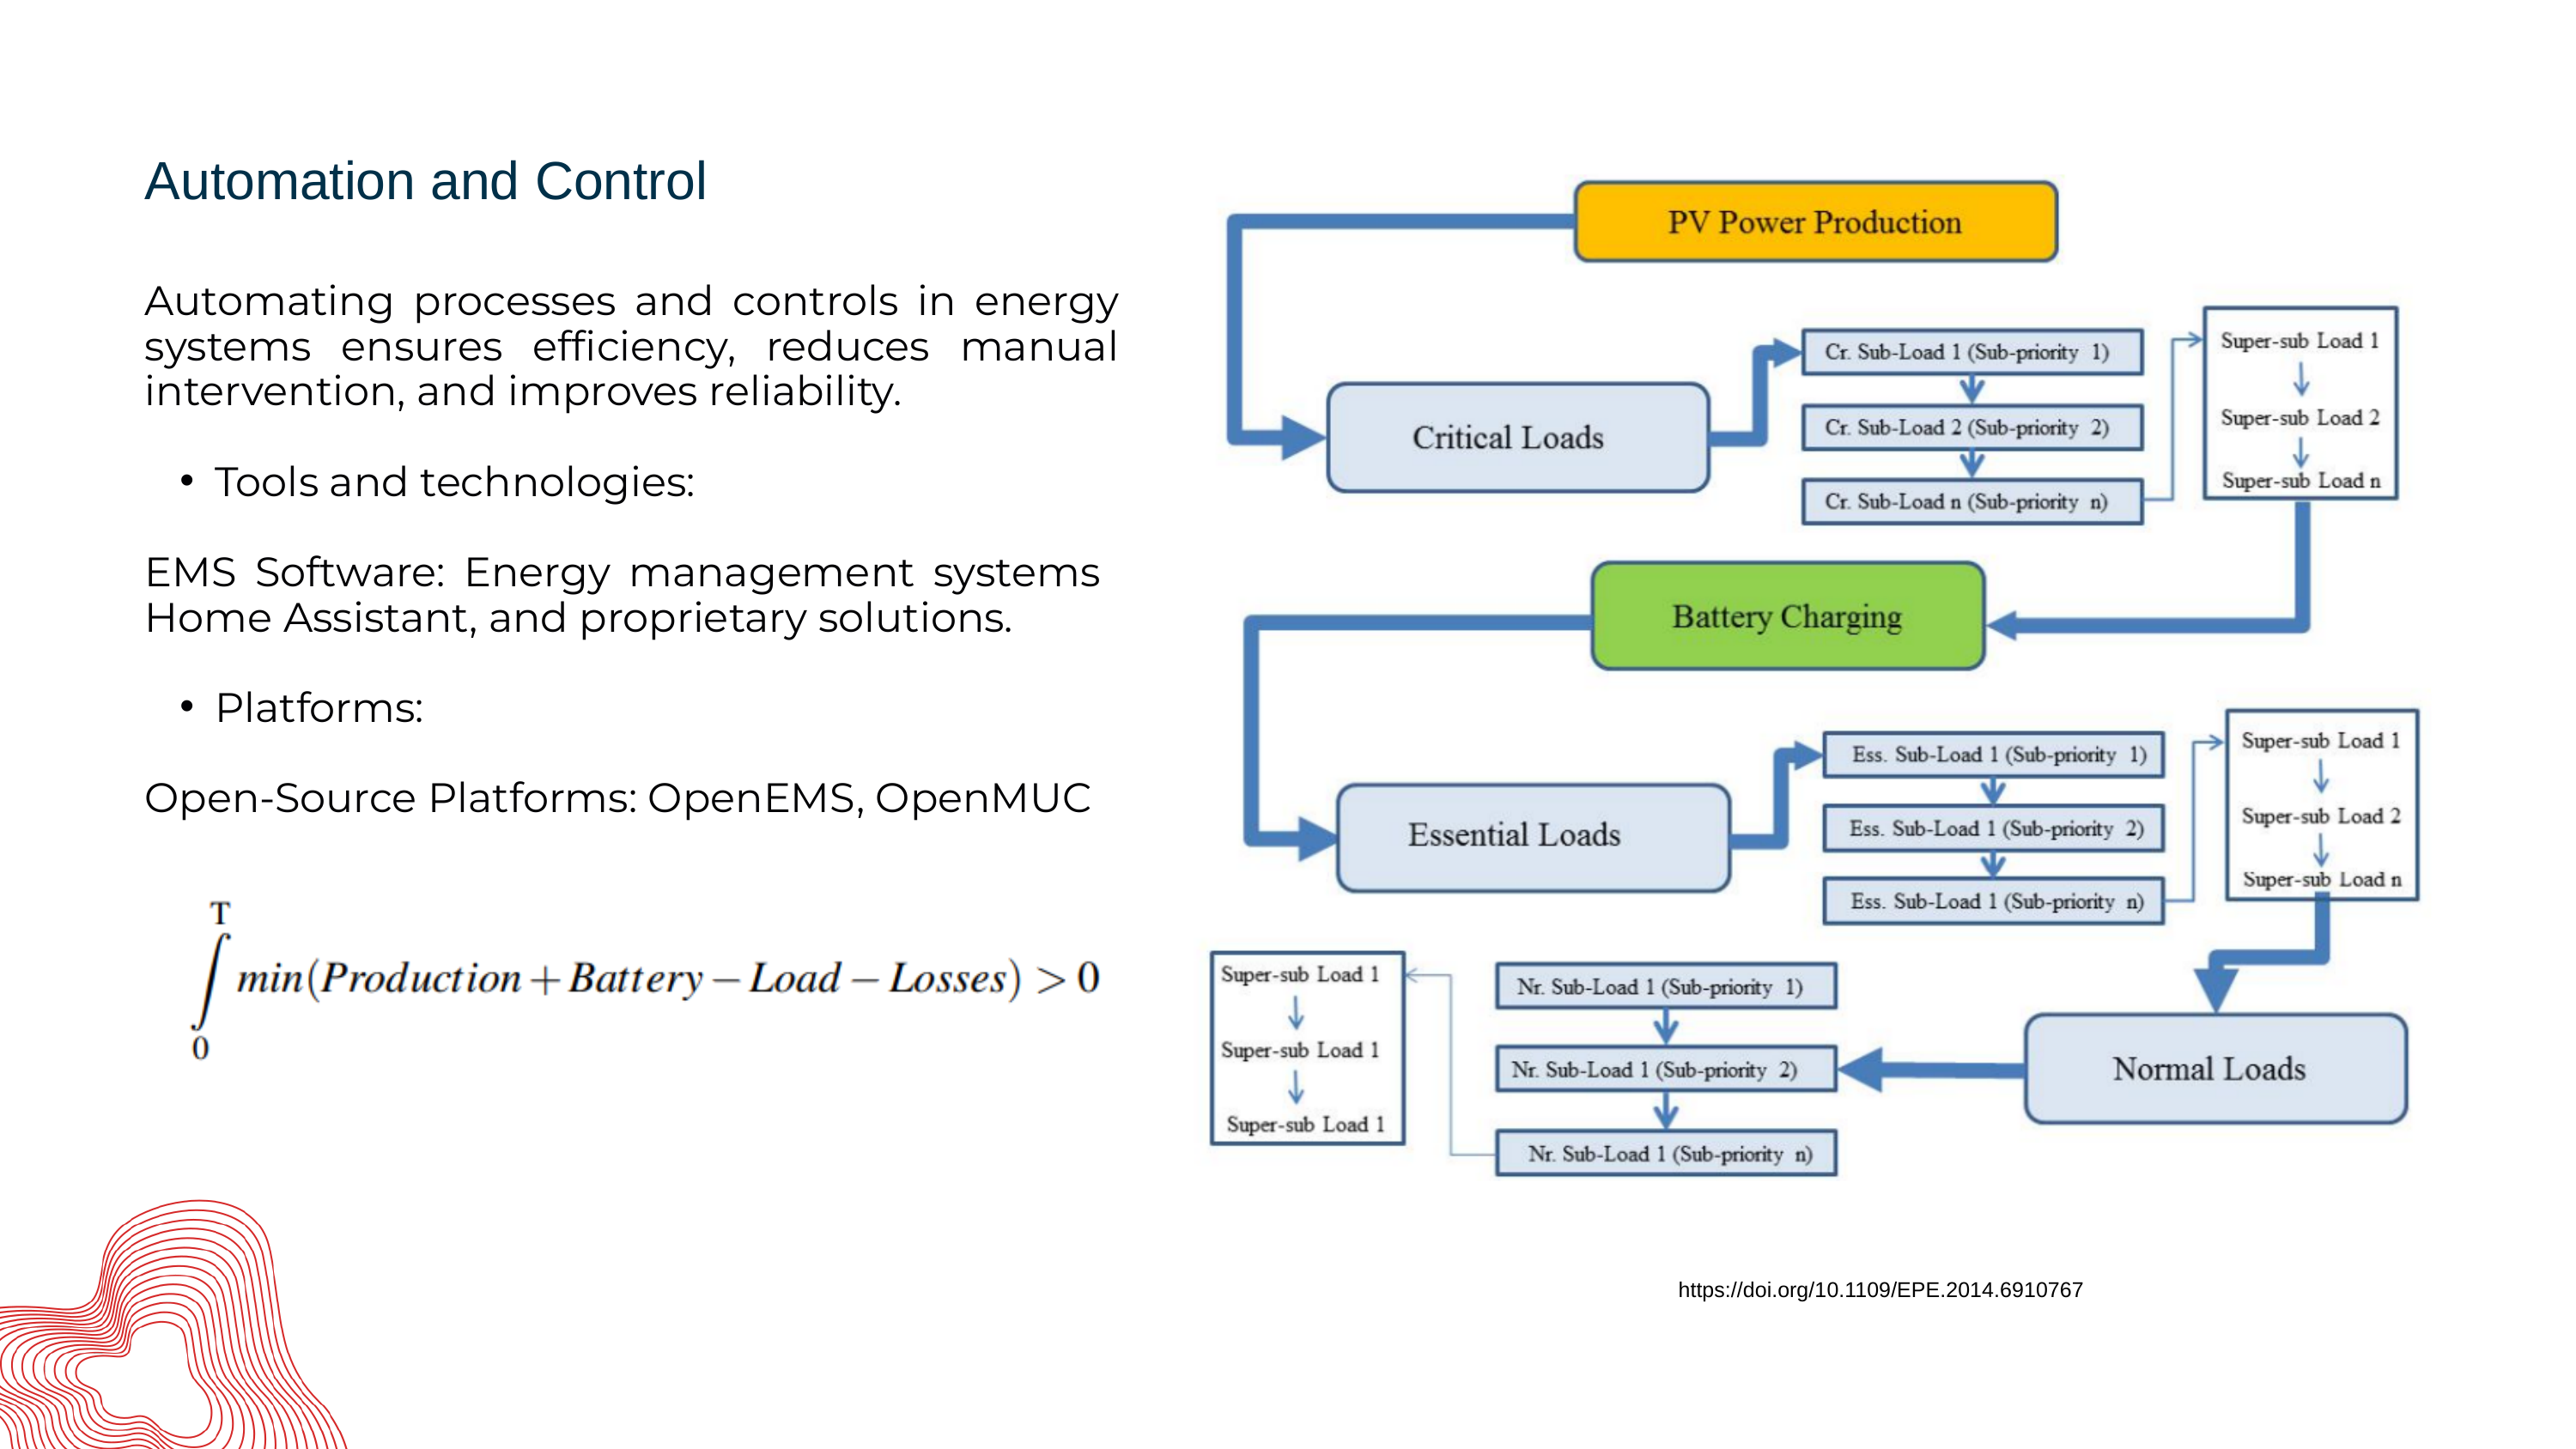

Automation and Control

Automating processes and controls in energy systems ensures efficiency, reduces manual intervention, and improves reliability.

Tools and technologies:

EMS Software: Energy management systems  Home Assistant, and proprietary solutions.

Platforms:

Open-Source Platforms: OpenEMS, OpenMUC

https://doi.org/10.1109/EPE.2014.6910767